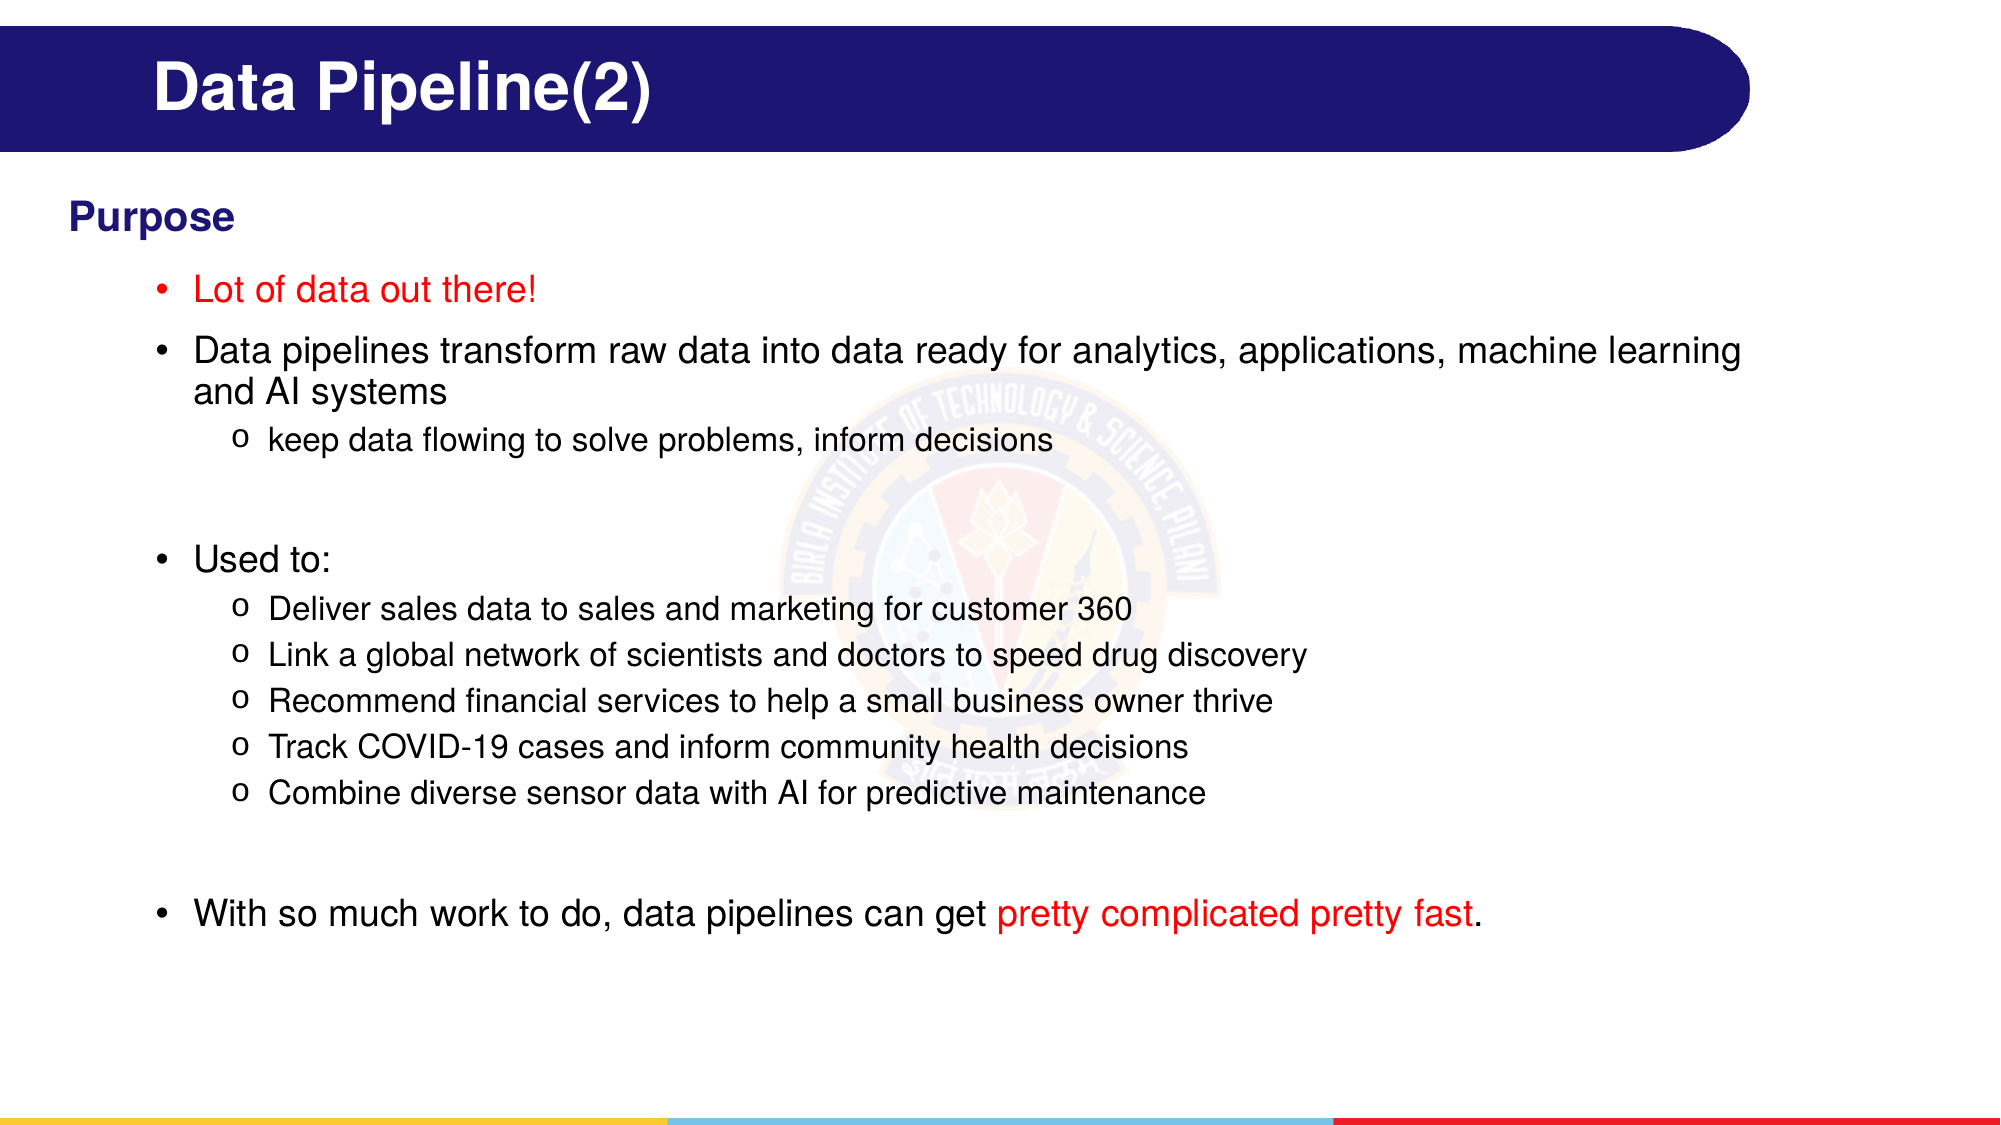

# Data Pipeline(2)
Purpose
Lot of data out there!
Data pipelines transform raw data into data ready for analytics, applications, machine learning and AI systems
keep data flowing to solve problems, inform decisions

Used to:
Deliver sales data to sales and marketing for customer 360
Link a global network of scientists and doctors to speed drug discovery
Recommend financial services to help a small business owner thrive
Track COVID-19 cases and inform community health decisions
Combine diverse sensor data with AI for predictive maintenance

With so much work to do, data pipelines can get pretty complicated pretty fast.